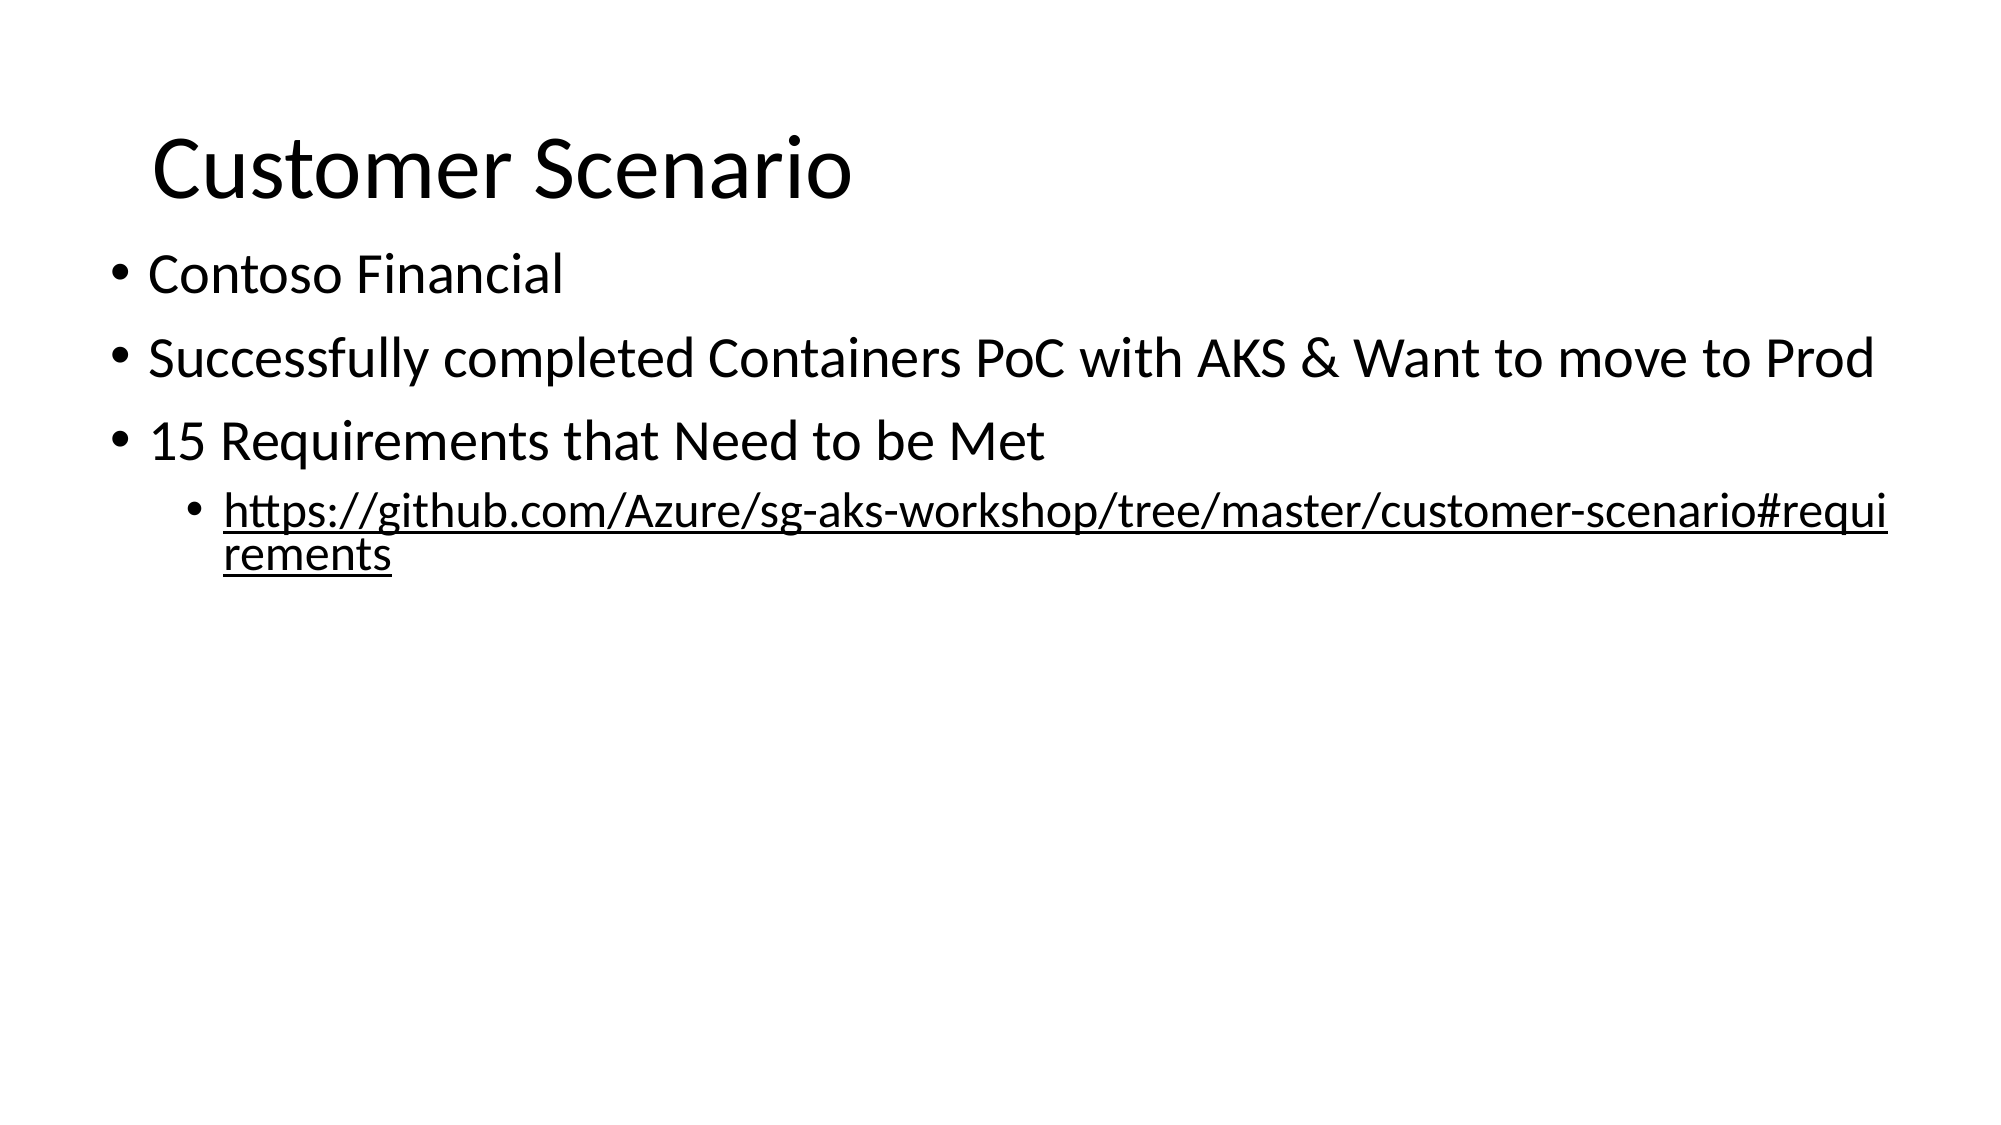

# Customer Scenario
Contoso Financial
Successfully completed Containers PoC with AKS & Want to move to Prod
15 Requirements that Need to be Met
https://github.com/Azure/sg-aks-workshop/tree/master/customer-scenario#requirements